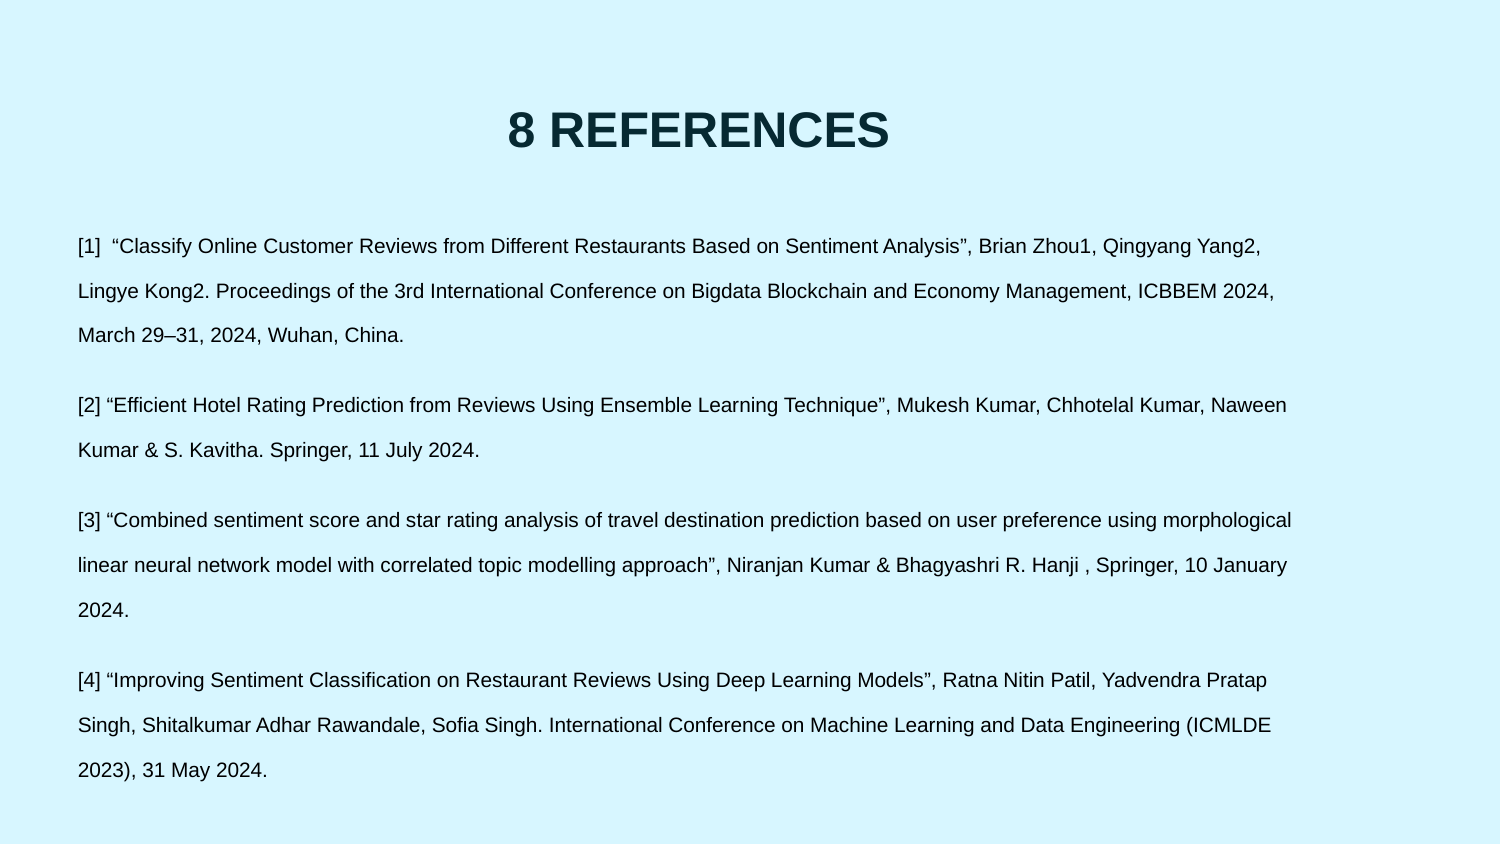

# 8 REFERENCES
[1]  “Classify Online Customer Reviews from Different Restaurants Based on Sentiment Analysis”, Brian Zhou1, Qingyang Yang2, Lingye Kong2. Proceedings of the 3rd International Conference on Bigdata Blockchain and Economy Management, ICBBEM 2024, March 29–31, 2024, Wuhan, China.
[2] “Efficient Hotel Rating Prediction from Reviews Using Ensemble Learning Technique”, Mukesh Kumar, Chhotelal Kumar, Naween Kumar & S. Kavitha. Springer, 11 July 2024.
[3] “Combined sentiment score and star rating analysis of travel destination prediction based on user preference using morphological linear neural network model with correlated topic modelling approach”, Niranjan Kumar & Bhagyashri R. Hanji , Springer, 10 January 2024.
[4] “Improving Sentiment Classification on Restaurant Reviews Using Deep Learning Models”, Ratna Nitin Patil, Yadvendra Pratap Singh, Shitalkumar Adhar Rawandale, Sofia Singh. International Conference on Machine Learning and Data Engineering (ICMLDE 2023), 31 May 2024.